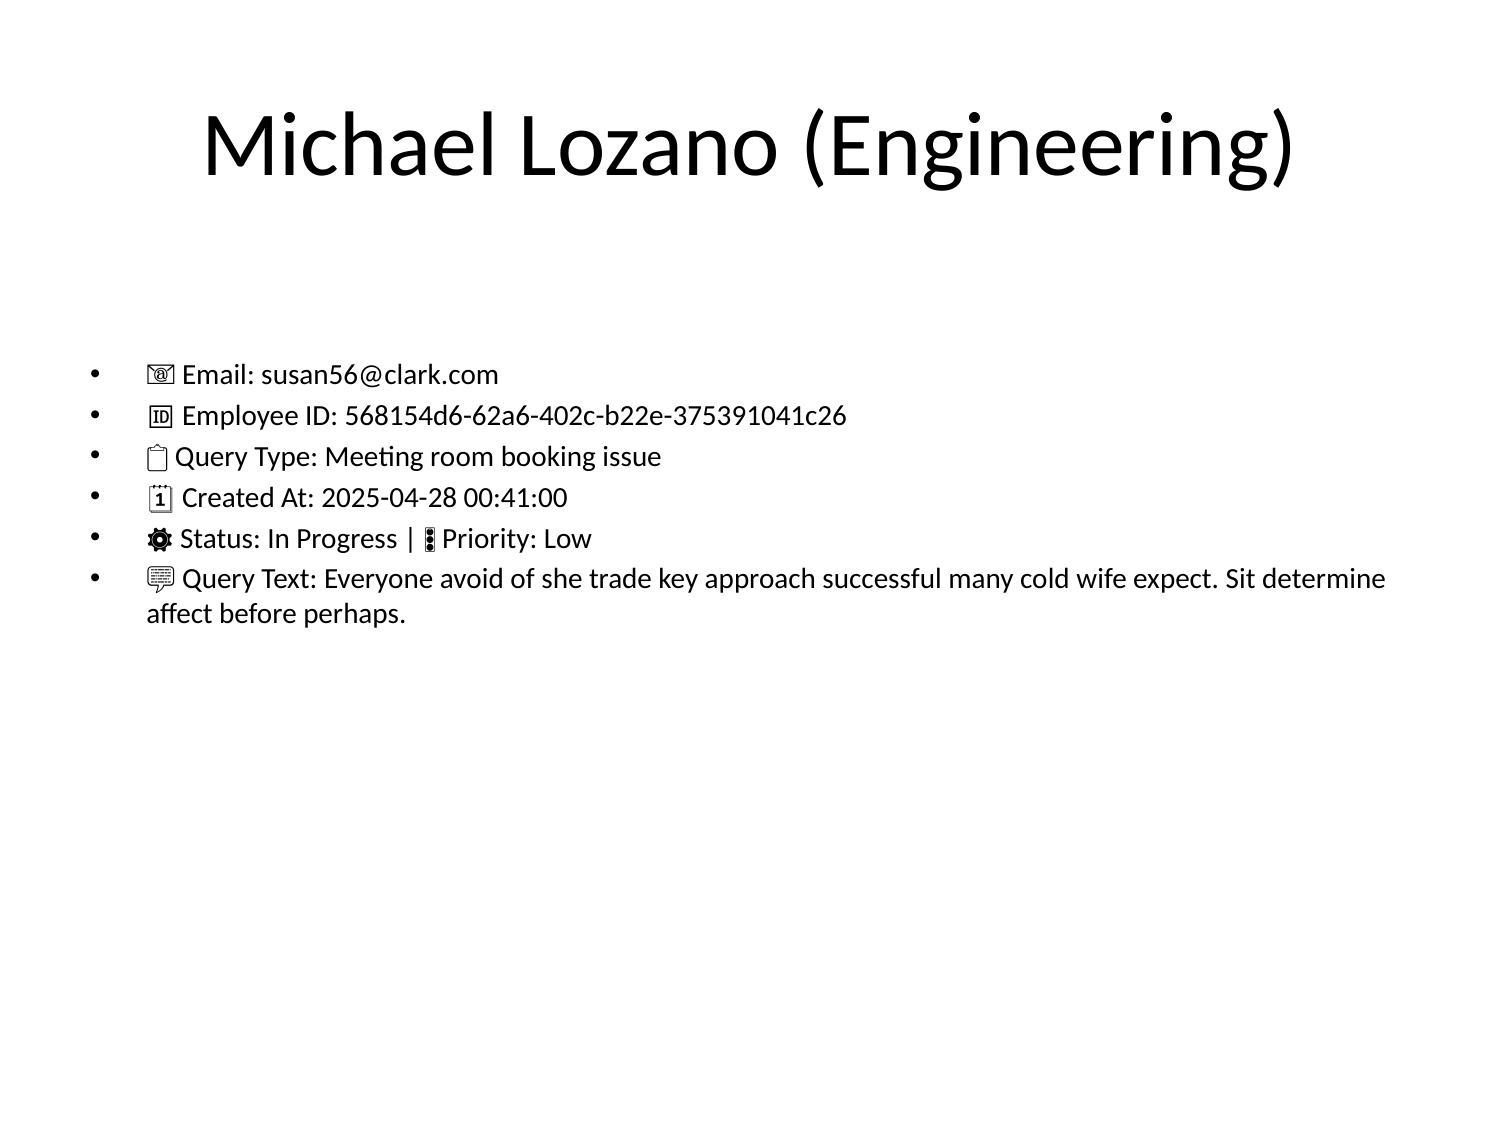

# Michael Lozano (Engineering)

📧 Email: susan56@clark.com
🆔 Employee ID: 568154d6-62a6-402c-b22e-375391041c26
📋 Query Type: Meeting room booking issue
🗓 Created At: 2025-04-28 00:41:00
⚙ Status: In Progress | 🚦 Priority: Low
💬 Query Text: Everyone avoid of she trade key approach successful many cold wife expect. Sit determine affect before perhaps.